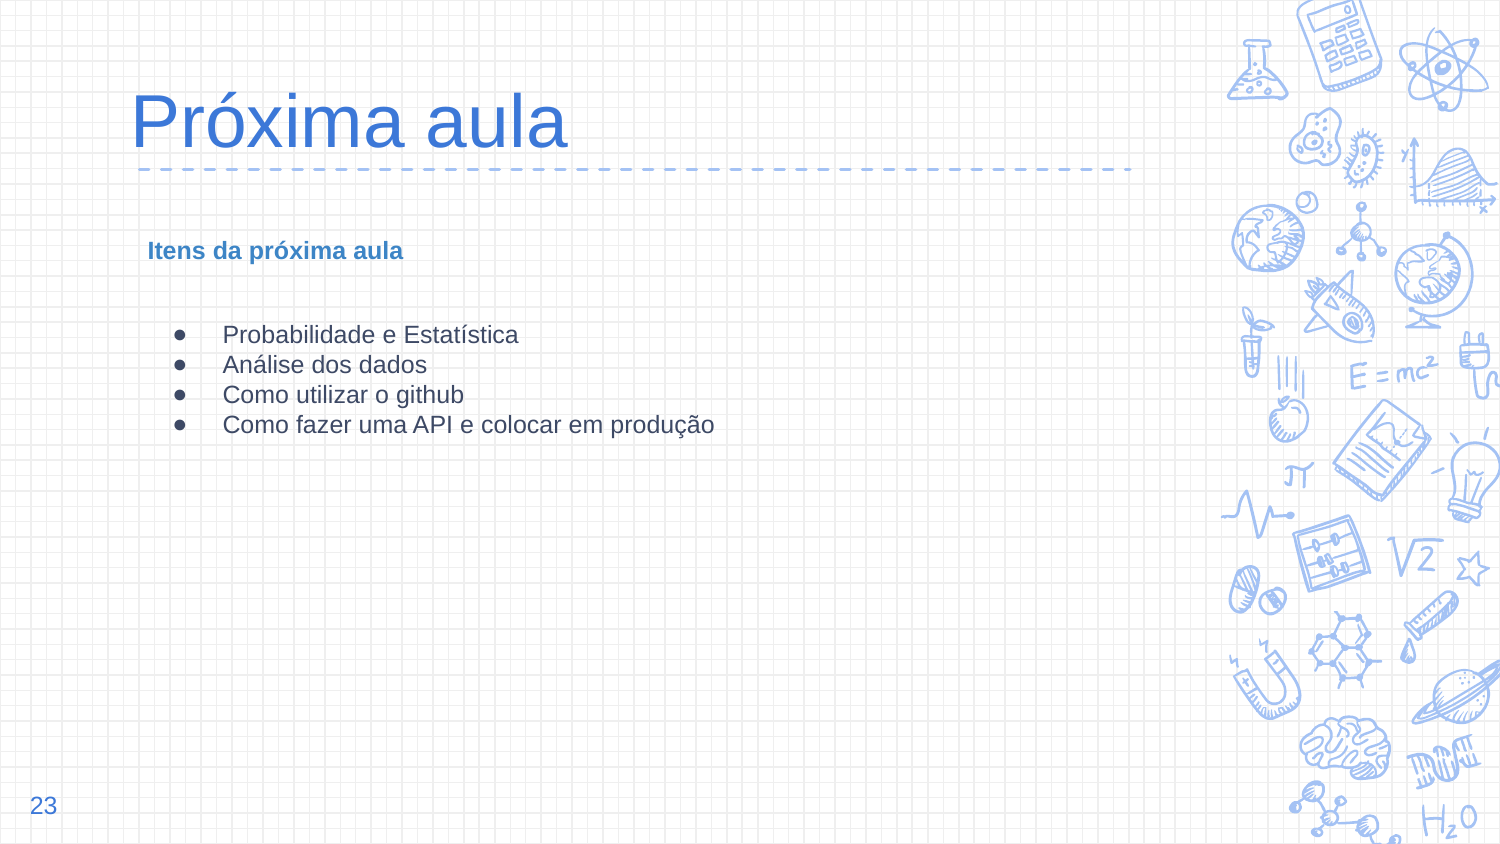

# Próxima aula
Itens da próxima aula

Probabilidade e Estatística
Análise dos dados
Como utilizar o github
Como fazer uma API e colocar em produção

23